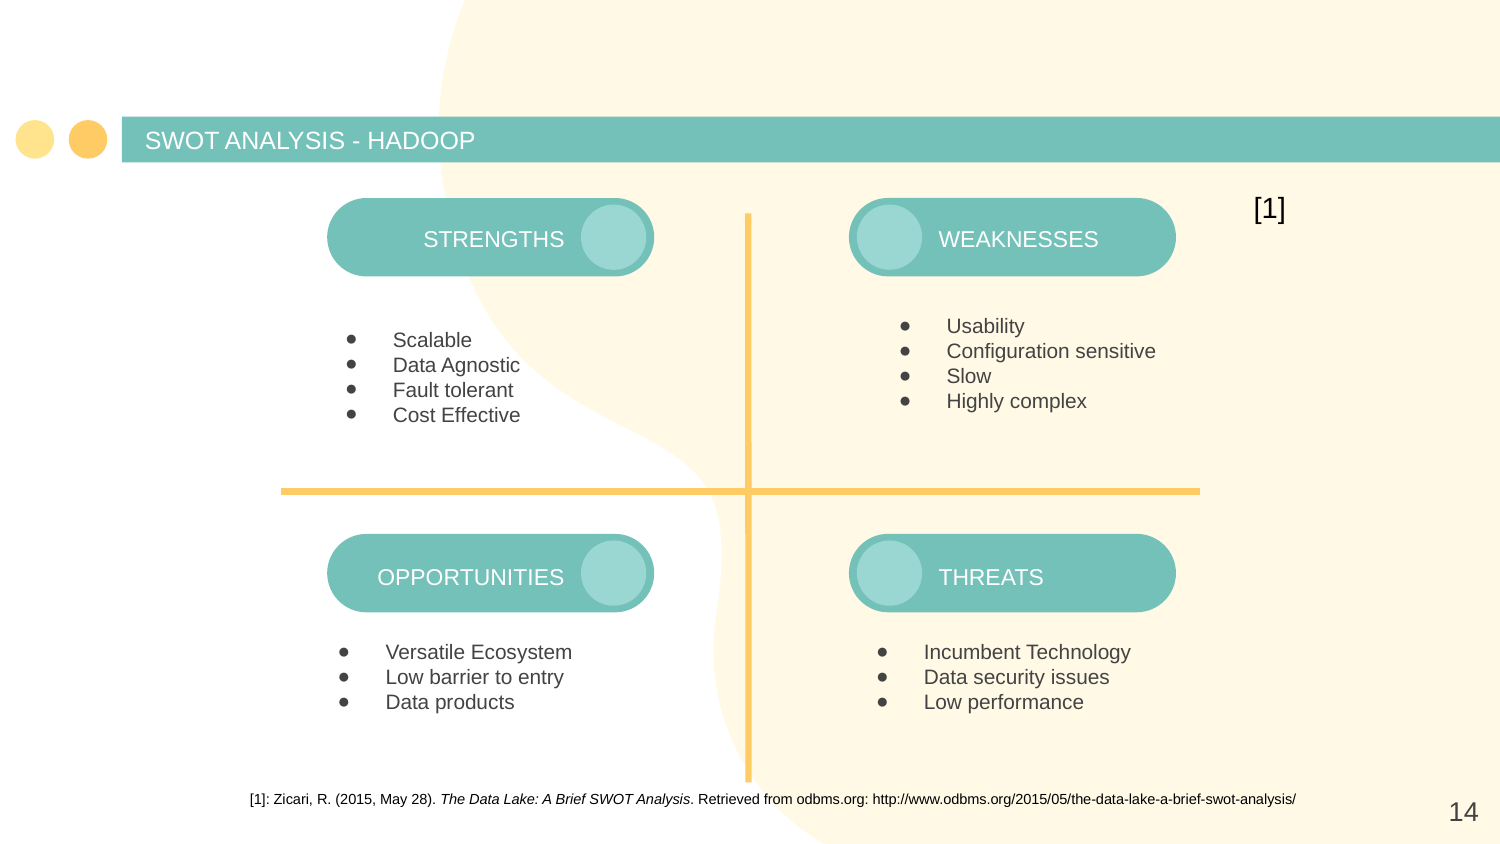

# SWOT ANALYSIS - HADOOP
[1]

STRENGTHS
WEAKNESSES

Scalable
Data Agnostic
Fault tolerant
Cost Effective
Usability
Configuration sensitive
Slow
Highly complex

OPPORTUNITIES
THREATS
Versatile Ecosystem
Low barrier to entry
Data products

Incumbent Technology
Data security issues
Low performance

[1]: Zicari, R. (2015, May 28). The Data Lake: A Brief SWOT Analysis. Retrieved from odbms.org: http://www.odbms.org/2015/05/the-data-lake-a-brief-swot-analysis/
14